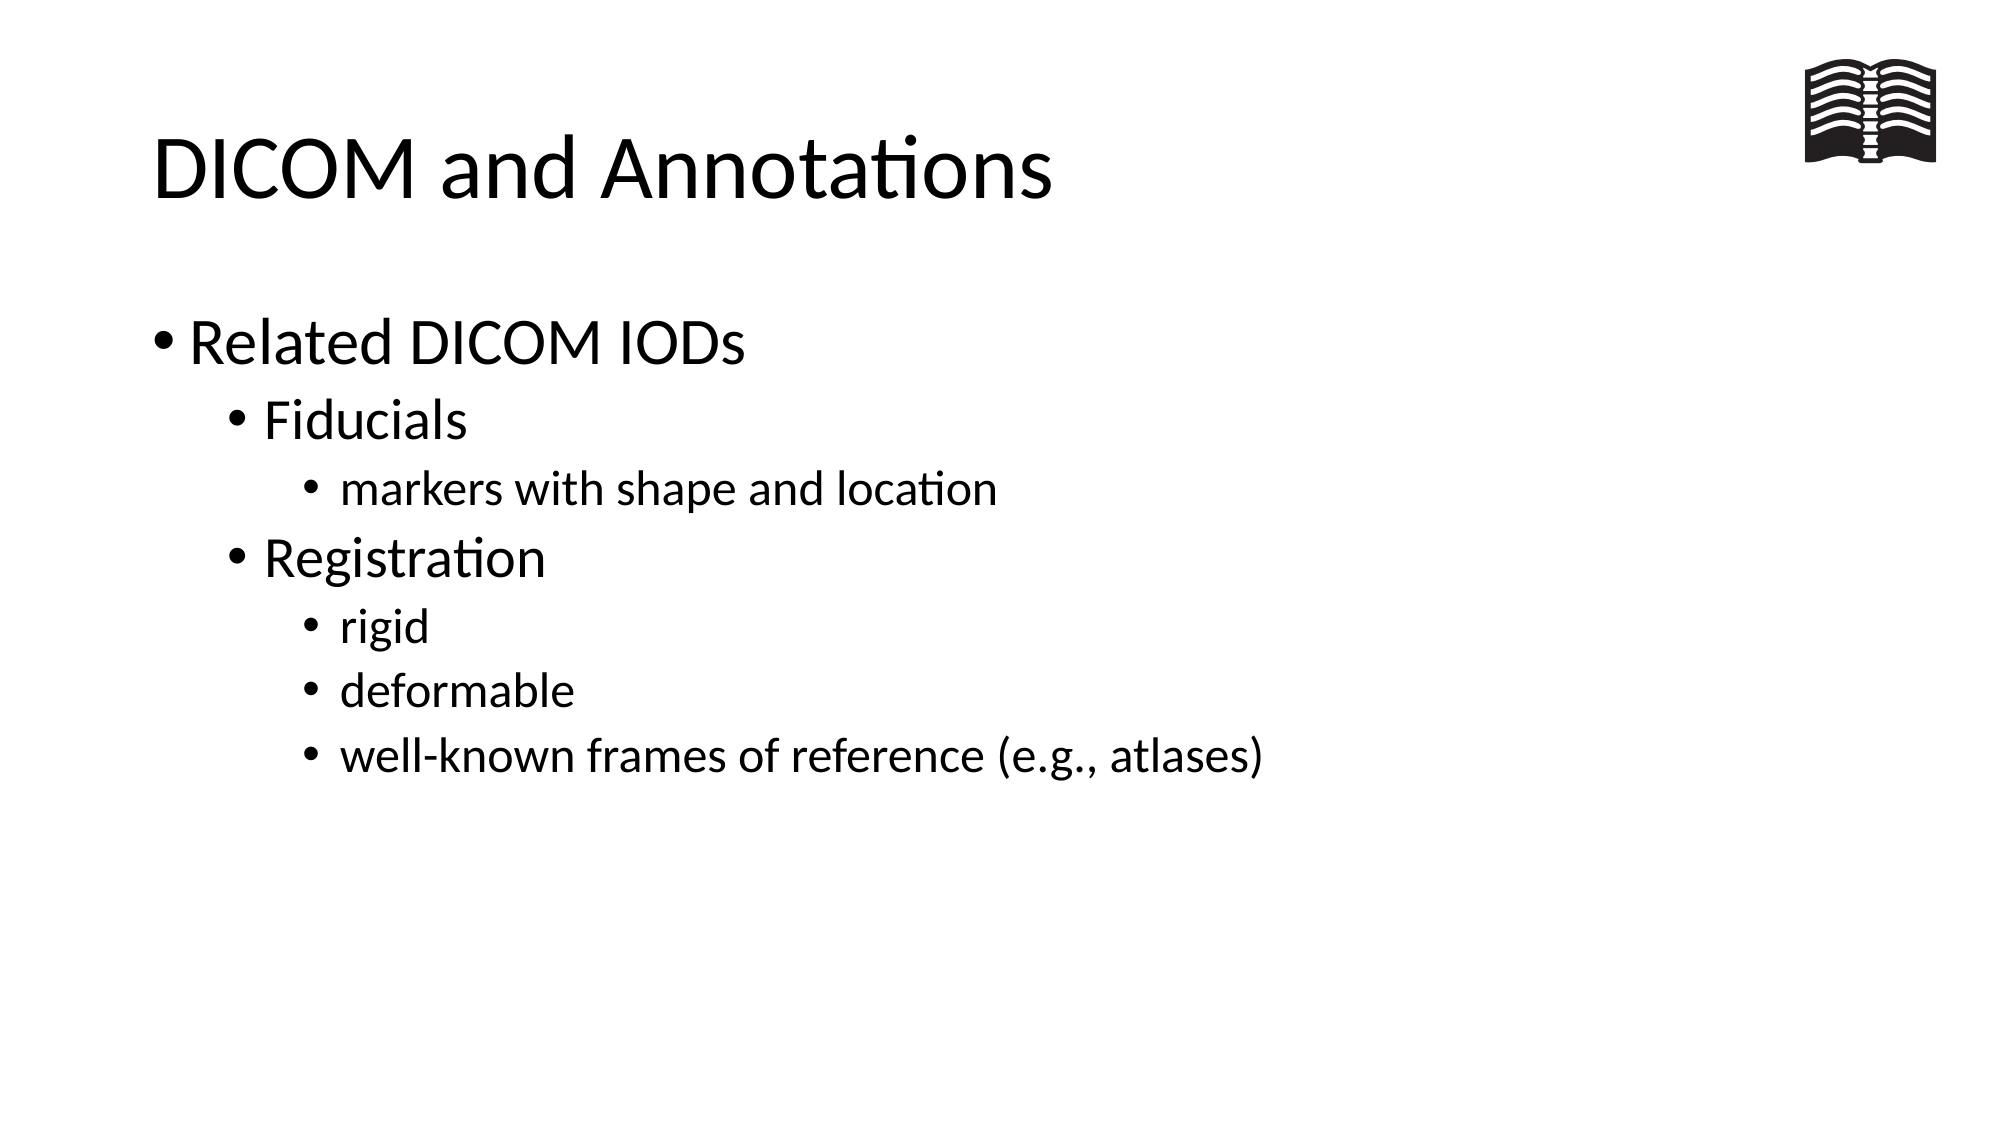

# DICOM and Annotations
Related DICOM IODs
Fiducials
markers with shape and location
Registration
rigid
deformable
well-known frames of reference (e.g., atlases)